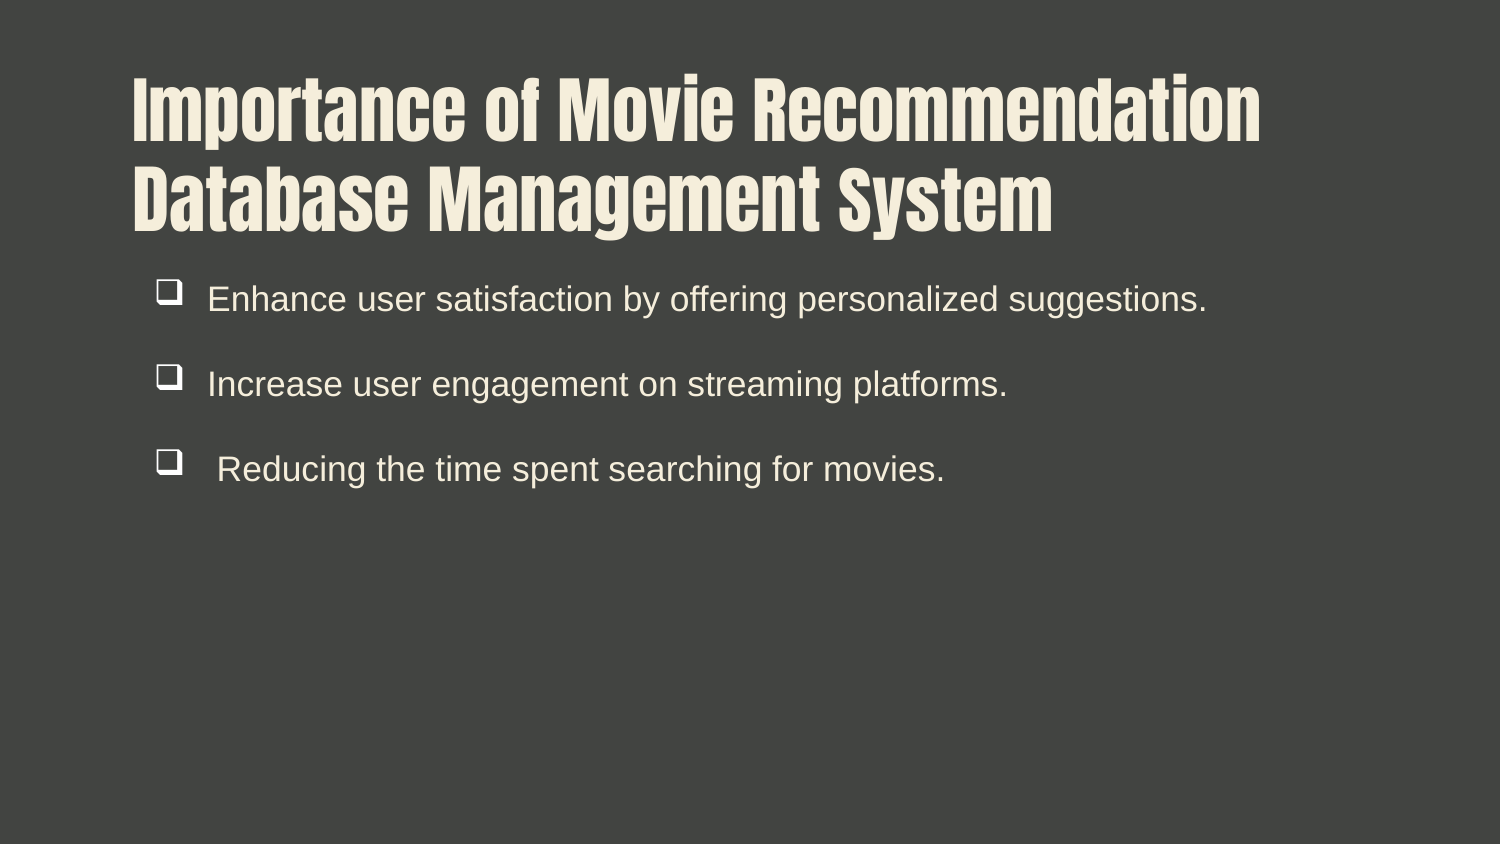

# Importance of Movie Recommendation Database Management System
Enhance user satisfaction by offering personalized suggestions.

Increase user engagement on streaming platforms.

 Reducing the time spent searching for movies.